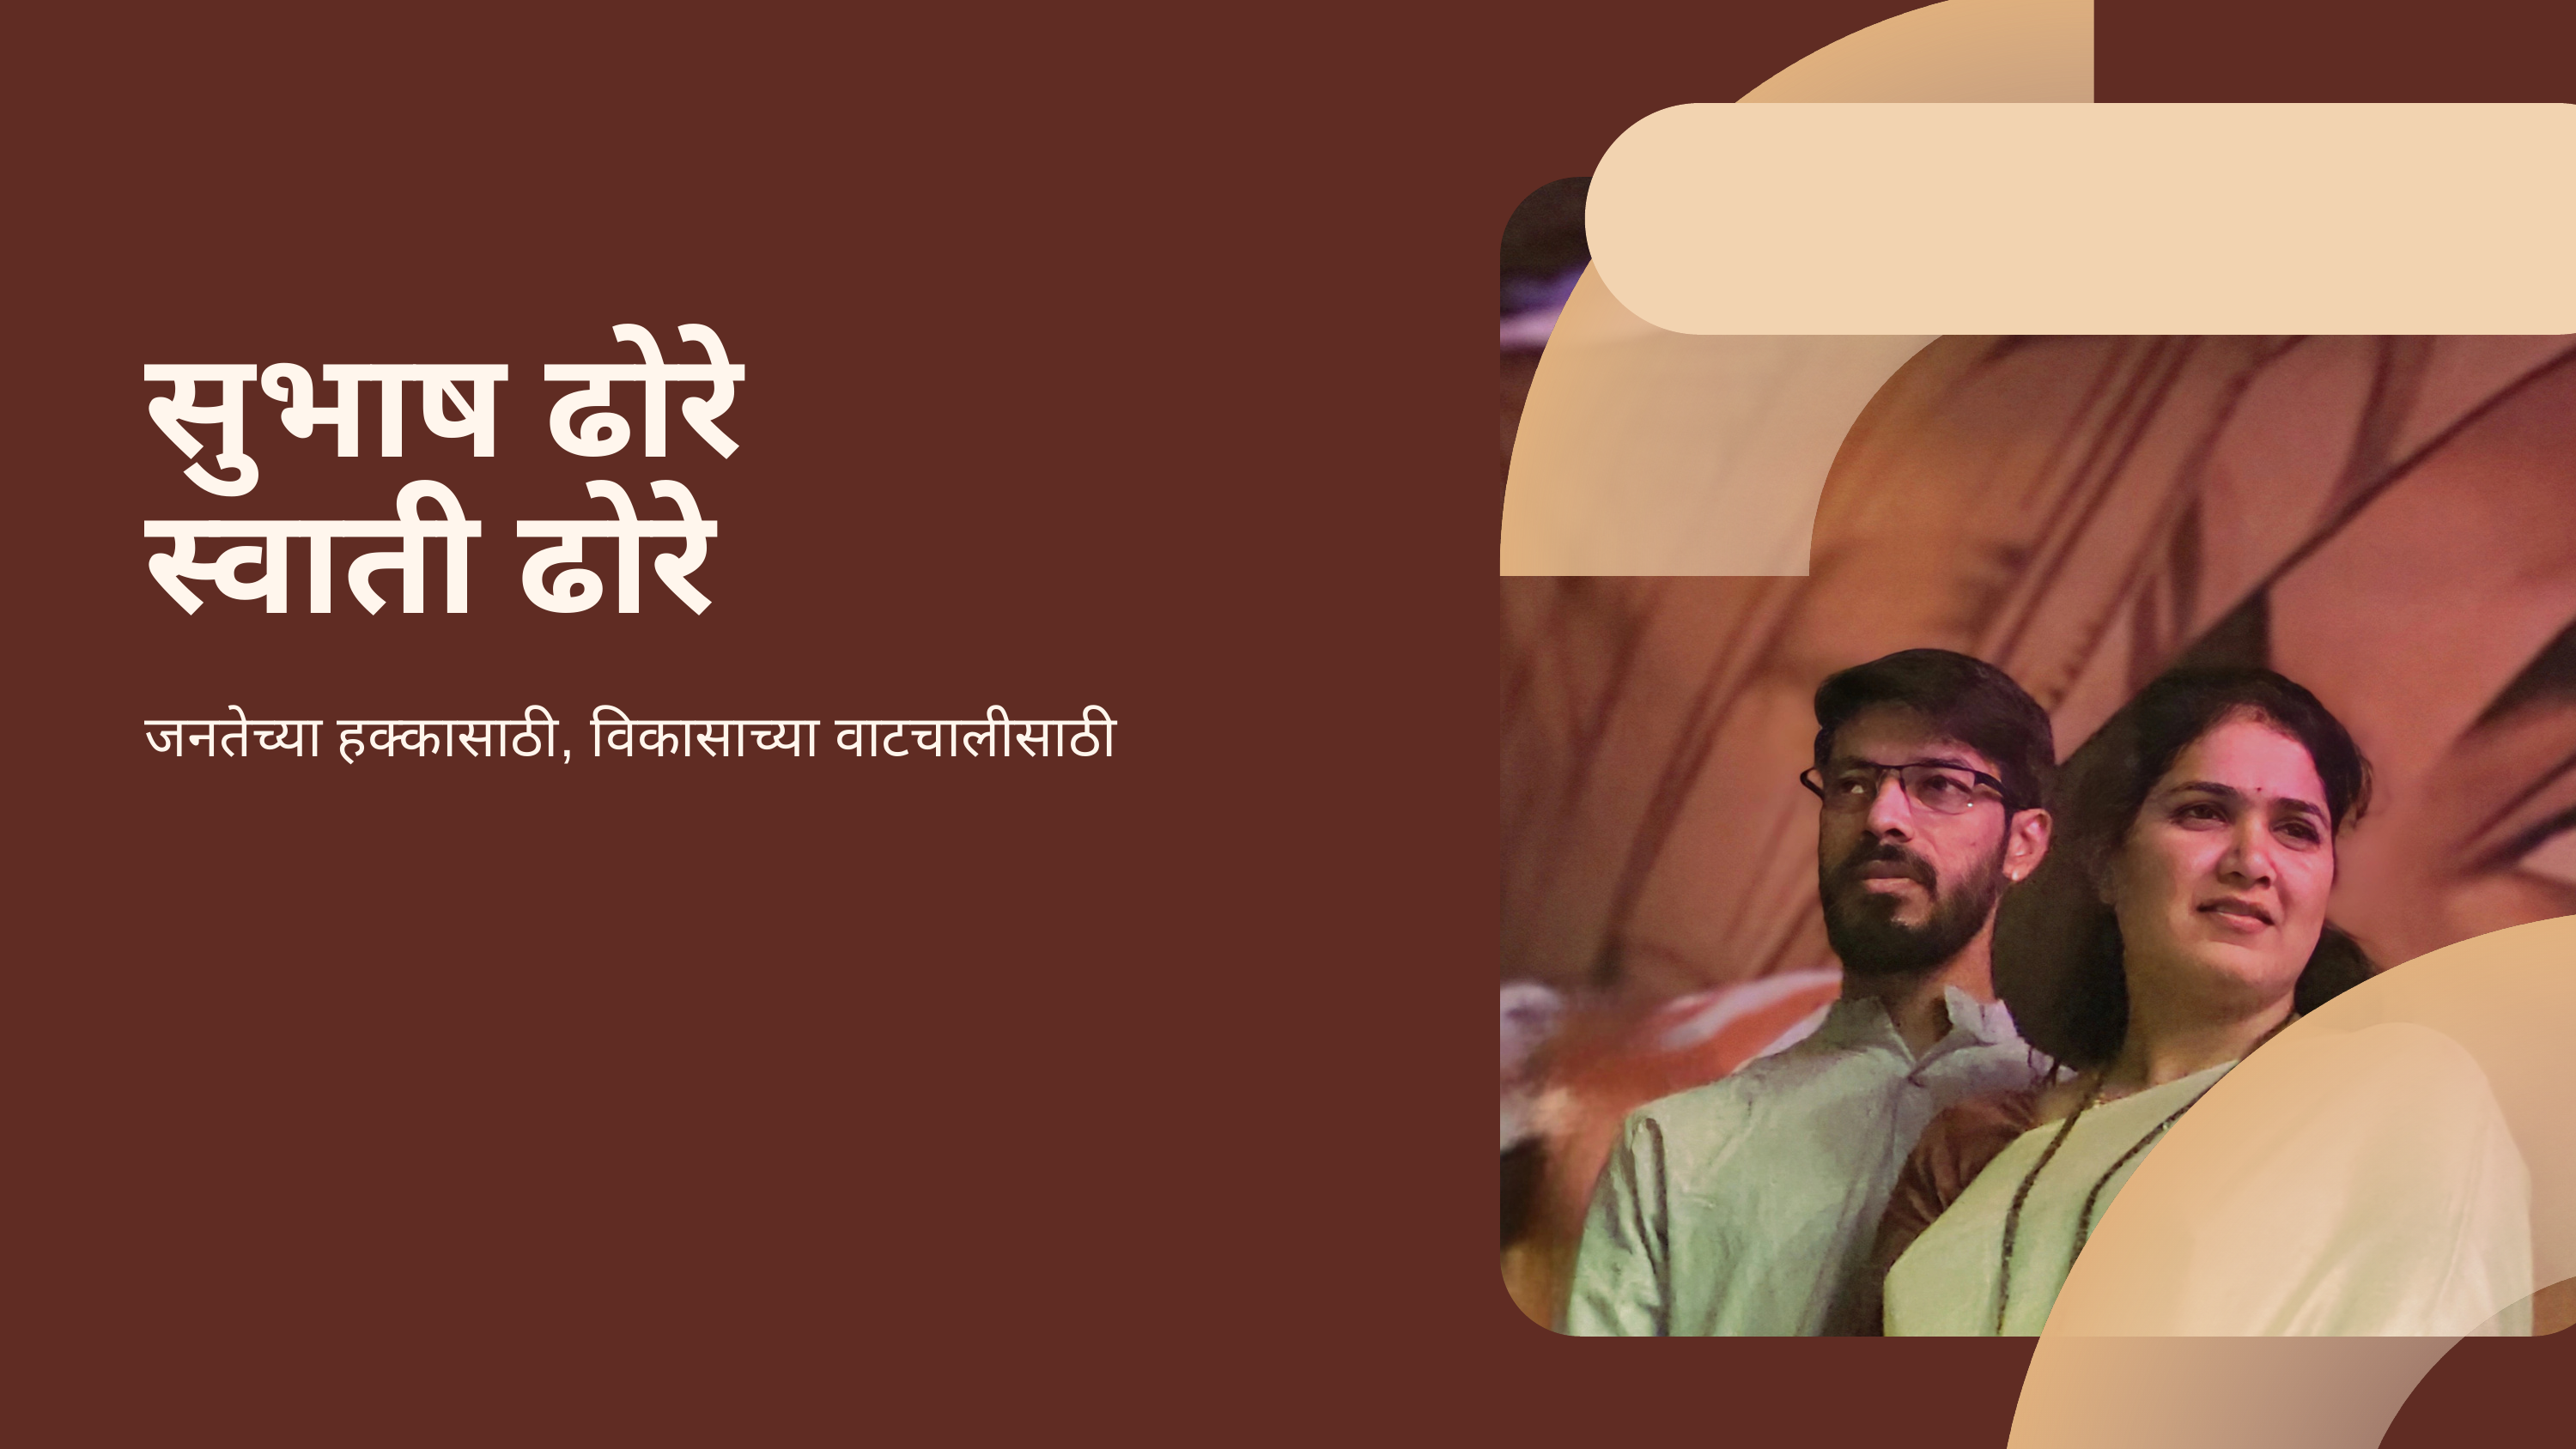

सुभाष ढोरे
स्वाती ढोरे
जनतेच्या हक्कासाठी, विकासाच्या वाटचालीसाठी